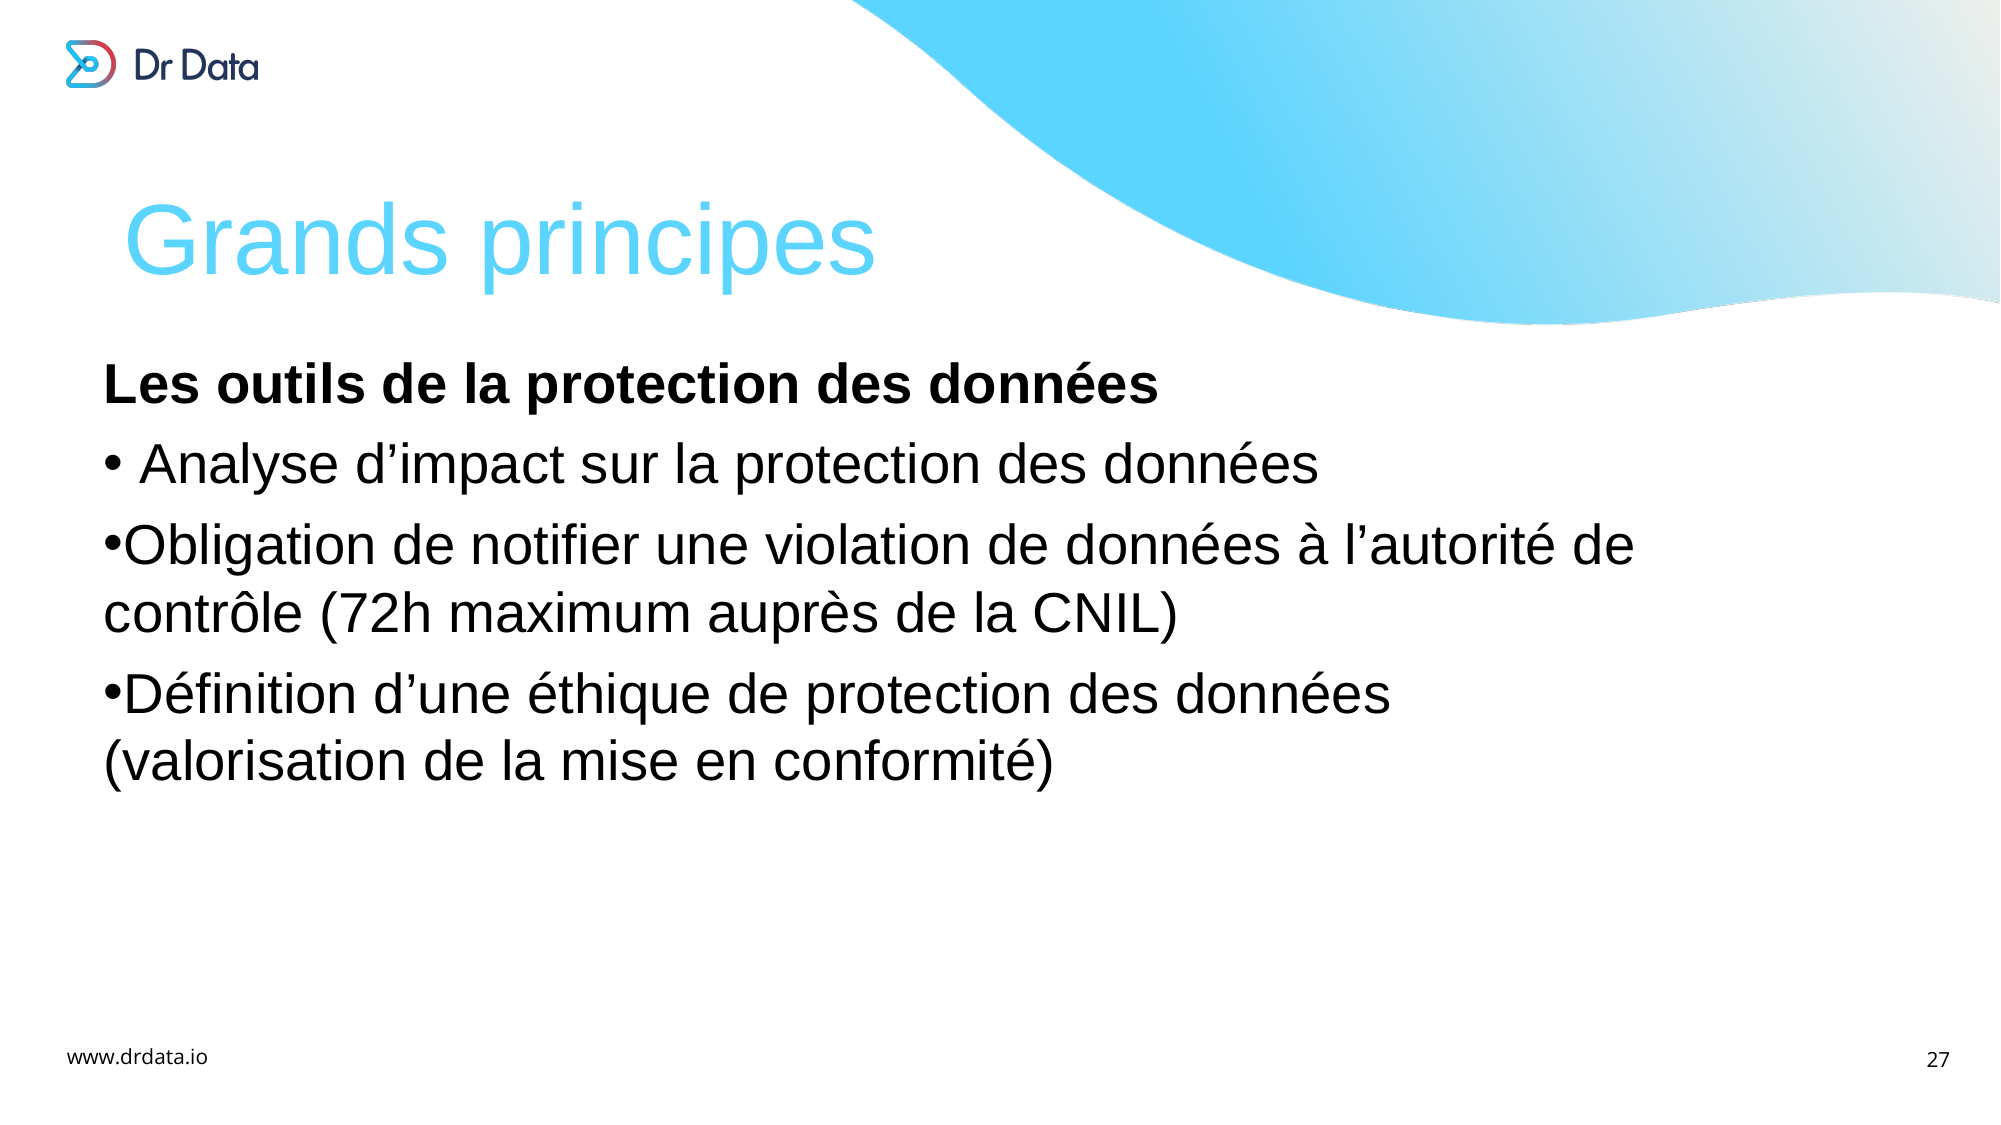

Grands principes
Les outils de la protection des données
 Analyse d’impact sur la protection des données
Obligation de notifier une violation de données à l’autorité de contrôle (72h maximum auprès de la CNIL)
Définition d’une éthique de protection des données (valorisation de la mise en conformité)

27